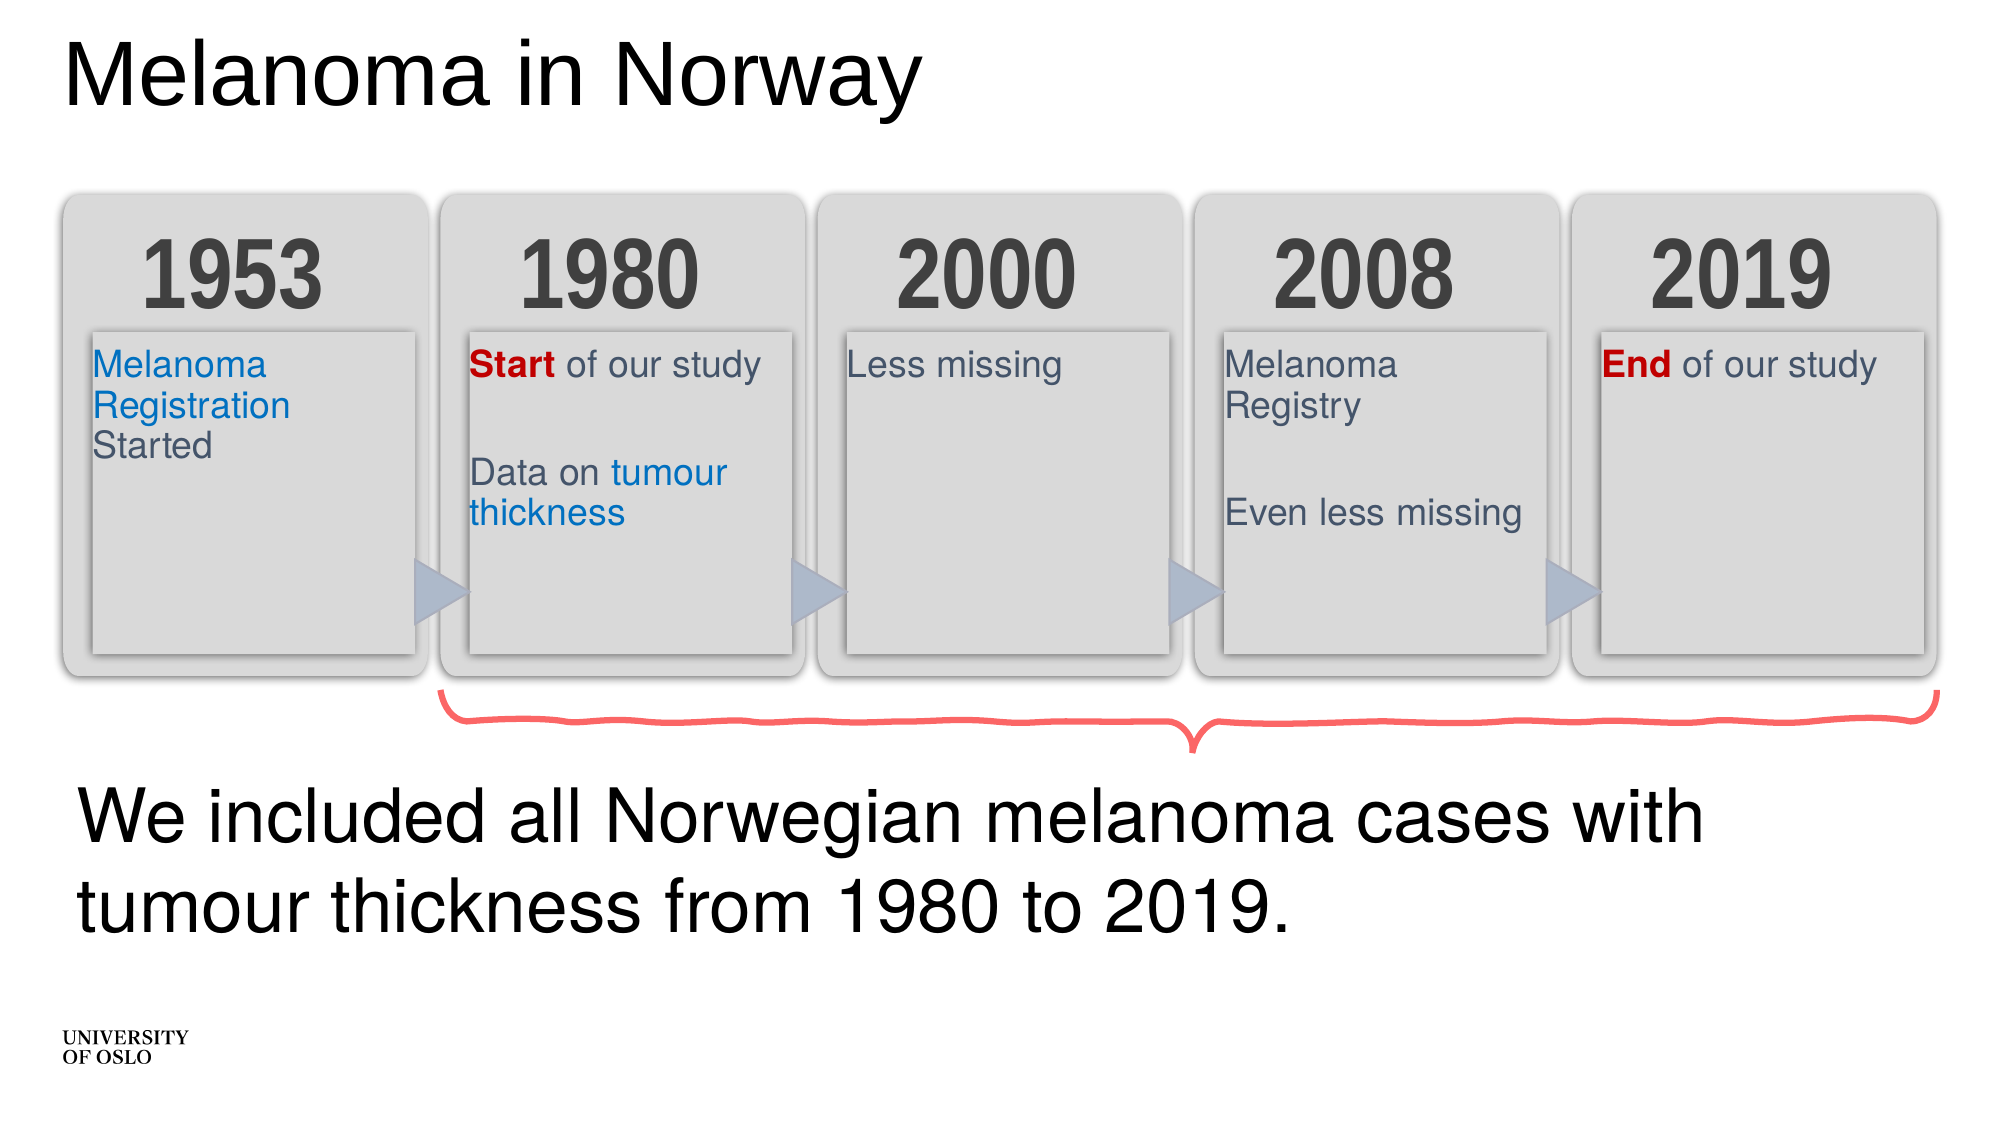

# Melanoma in Norway
1953
Melanoma Registration Started

2000
Less missing

2008
Melanoma Registry

Even less missing

1980
Start of our study

Data on tumour thickness

2019
End of our study
Melanoma registry was established.
For this project, data were digitized from the paper archives
From 2000, more information are registered and data have less missing.
We included all Norwegian melanoma cases with tumour thickness from 1980 to 2019.